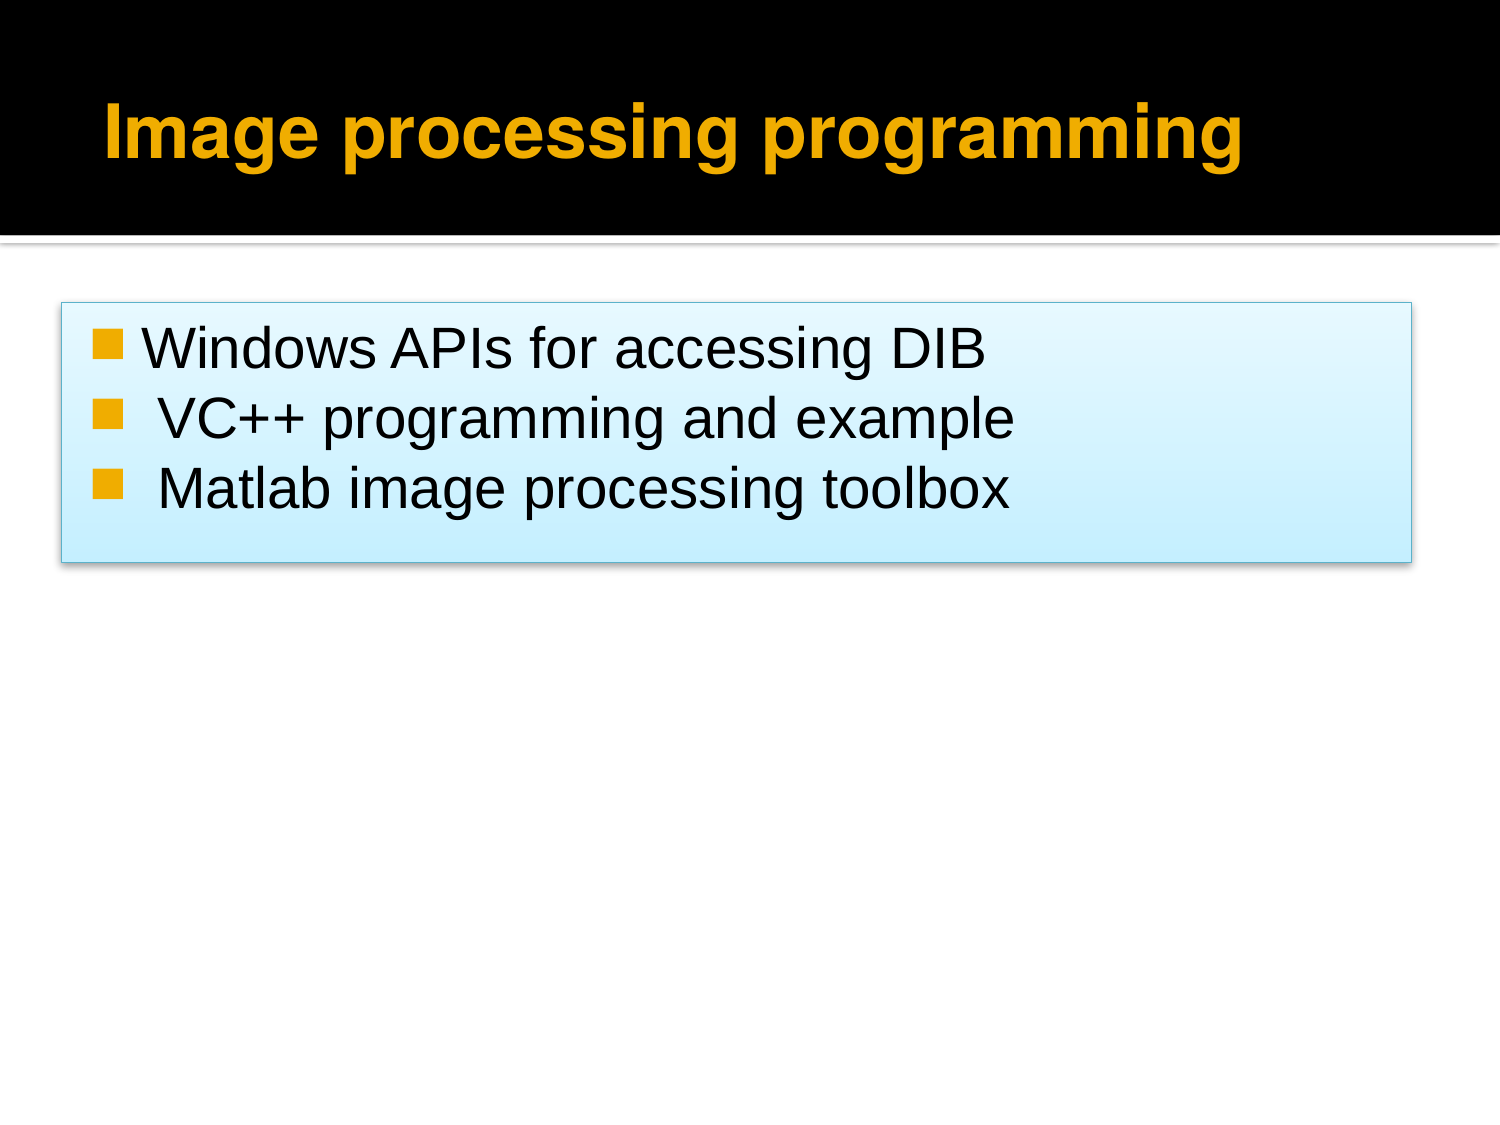

# Image processing programming
Windows APIs for accessing DIB
 VC++ programming and example
 Matlab image processing toolbox